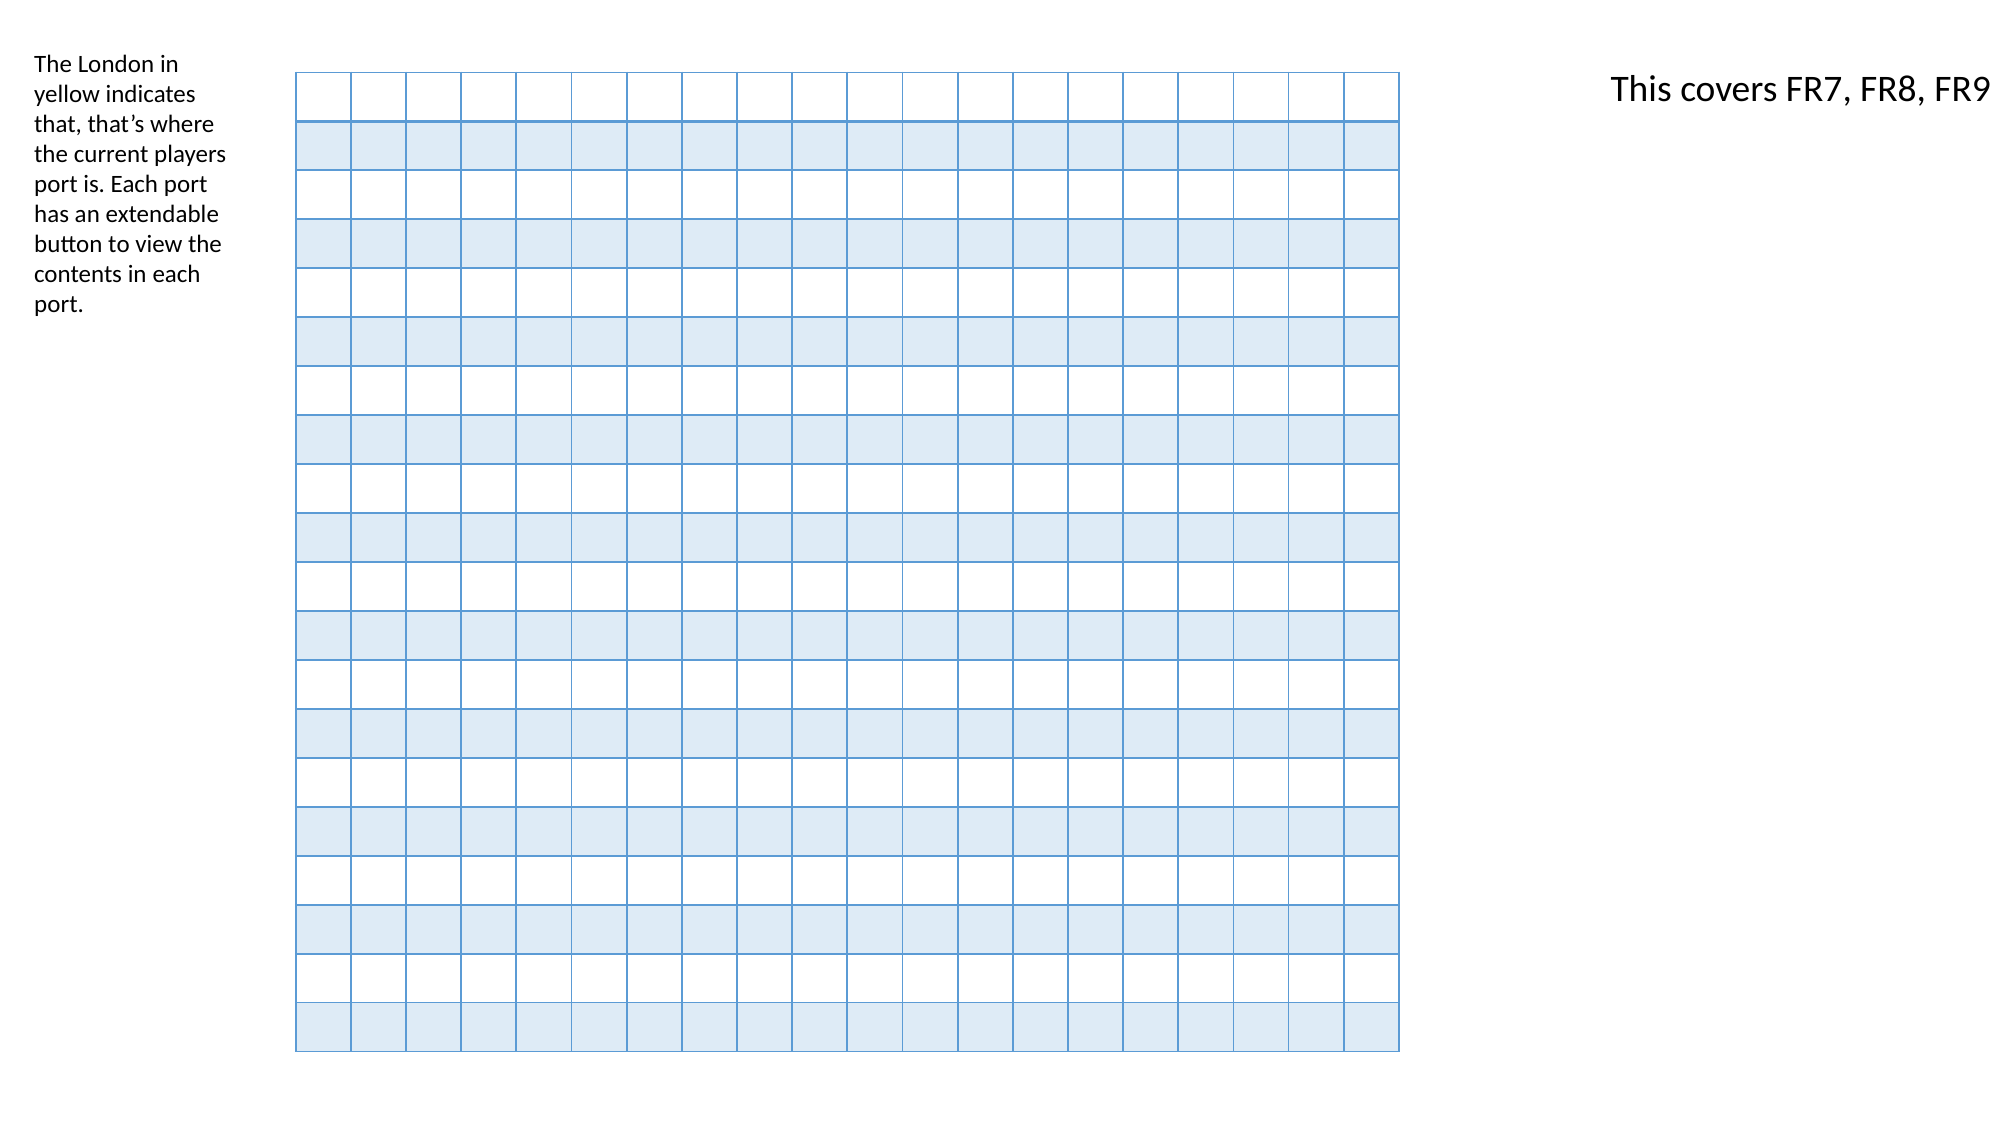

The London in yellow indicates that, that’s where the current players port is. Each port has an extendable button to view the contents in each port.
This covers FR7, FR8, FR9
|  |  |  |  |  |  |  |  |  |  |  |  |  |  |  |  |  |  |  |  |
| --- | --- | --- | --- | --- | --- | --- | --- | --- | --- | --- | --- | --- | --- | --- | --- | --- | --- | --- | --- |
|  |  |  |  |  |  |  |  |  |  |  |  |  |  |  |  |  |  |  |  |
|  |  |  |  |  |  |  |  |  |  |  |  |  |  |  |  |  |  |  |  |
|  |  |  |  |  |  |  |  |  |  |  |  |  |  |  |  |  |  |  |  |
|  |  |  |  |  |  |  |  |  |  |  |  |  |  |  |  |  |  |  |  |
|  |  |  |  |  |  |  |  |  |  |  |  |  |  |  |  |  |  |  |  |
|  |  |  |  |  |  |  |  |  |  |  |  |  |  |  |  |  |  |  |  |
|  |  |  |  |  |  |  |  |  |  |  |  |  |  |  |  |  |  |  |  |
|  |  |  |  |  |  |  |  |  |  |  |  |  |  |  |  |  |  |  |  |
|  |  |  |  |  |  |  |  |  |  |  |  |  |  |  |  |  |  |  |  |
|  |  |  |  |  |  |  |  |  |  |  |  |  |  |  |  |  |  |  |  |
|  |  |  |  |  |  |  |  |  |  |  |  |  |  |  |  |  |  |  |  |
|  |  |  |  |  |  |  |  |  |  |  |  |  |  |  |  |  |  |  |  |
|  |  |  |  |  |  |  |  |  |  |  |  |  |  |  |  |  |  |  |  |
|  |  |  |  |  |  |  |  |  |  |  |  |  |  |  |  |  |  |  |  |
|  |  |  |  |  |  |  |  |  |  |  |  |  |  |  |  |  |  |  |  |
|  |  |  |  |  |  |  |  |  |  |  |  |  |  |  |  |  |  |  |  |
|  |  |  |  |  |  |  |  |  |  |  |  |  |  |  |  |  |  |  |  |
|  |  |  |  |  |  |  |  |  |  |  |  |  |  |  |  |  |  |  |  |
|  |  |  |  |  |  |  |  |  |  |  |  |  |  |  |  |  |  |  |  |